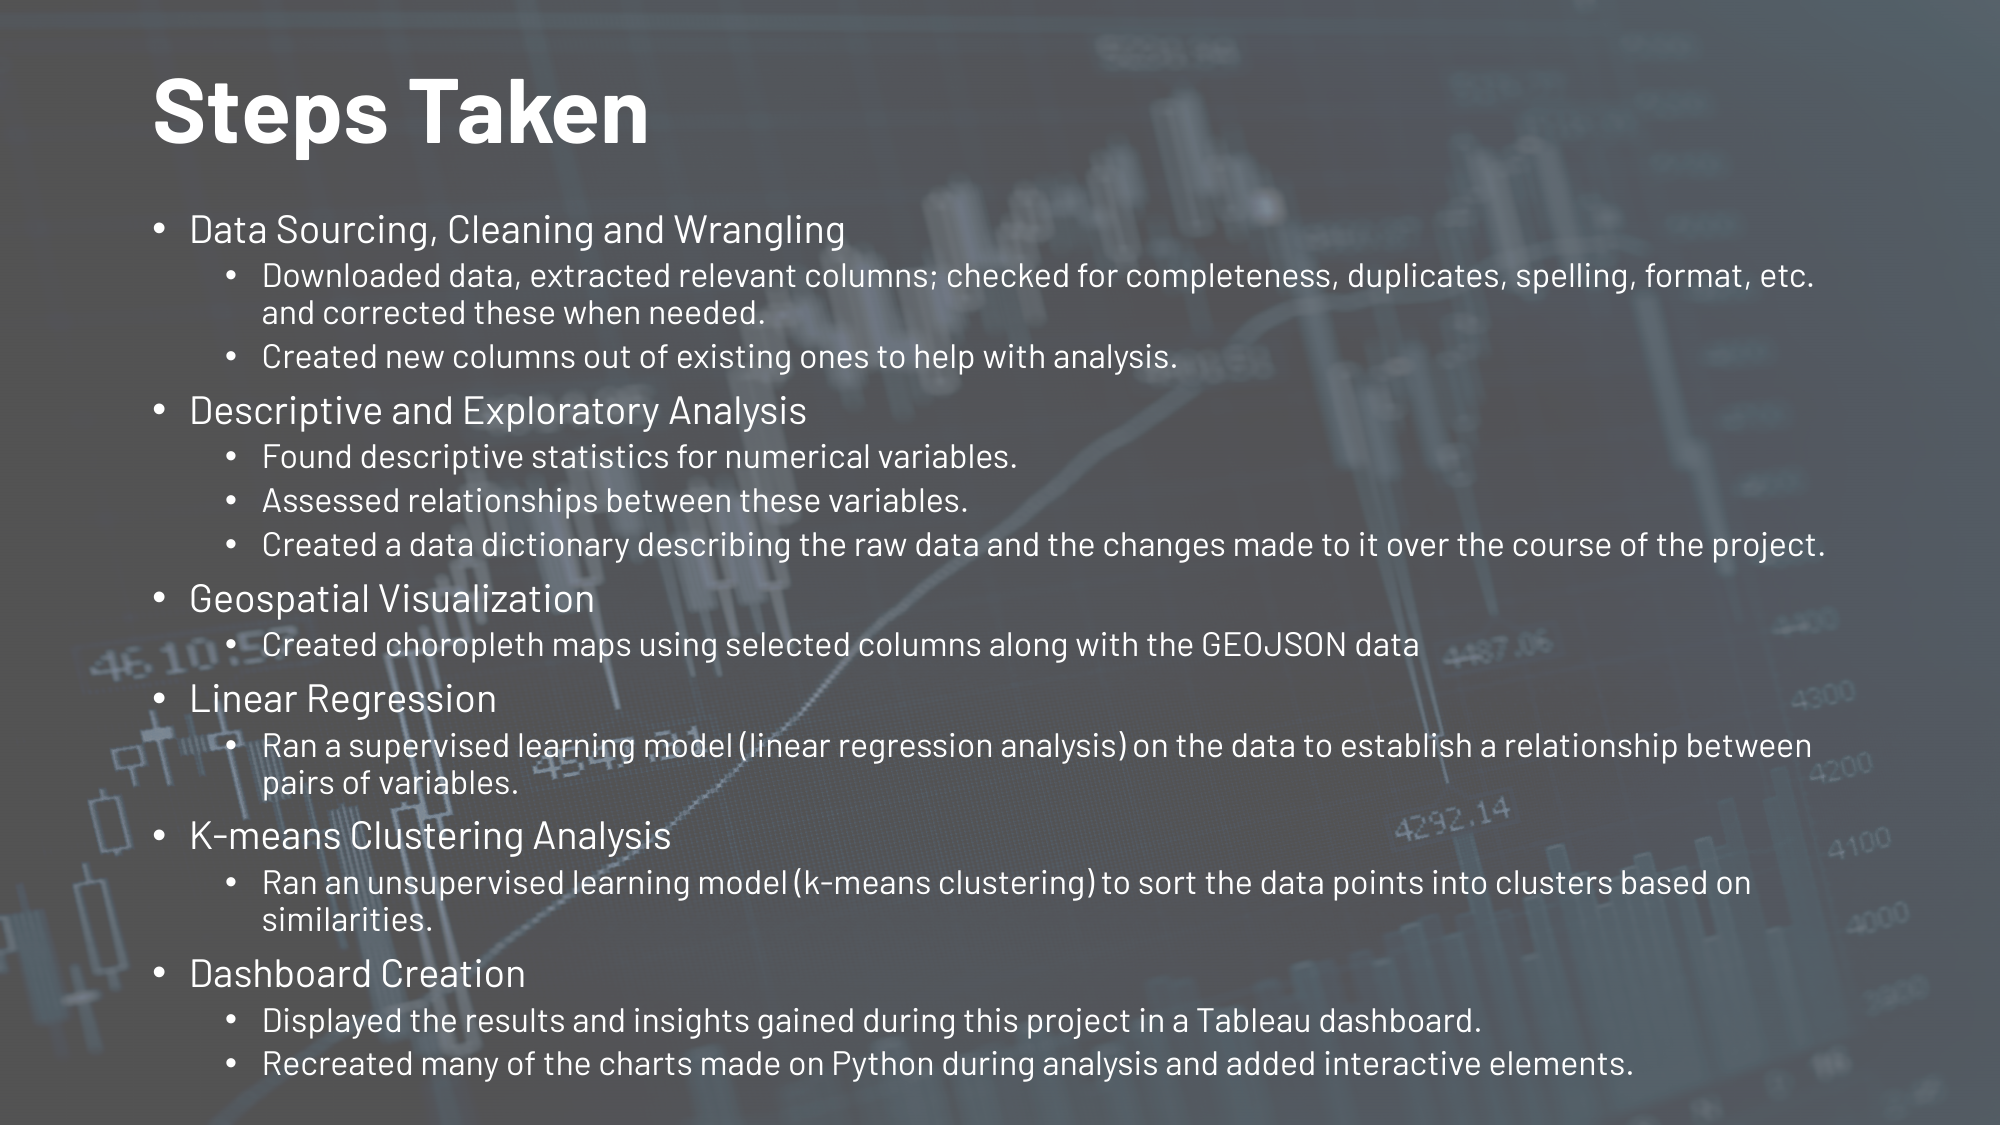

# Steps Taken
Data Sourcing, Cleaning and Wrangling
Downloaded data, extracted relevant columns; checked for completeness, duplicates, spelling, format, etc. and corrected these when needed.
Created new columns out of existing ones to help with analysis.
Descriptive and Exploratory Analysis
Found descriptive statistics for numerical variables.
Assessed relationships between these variables.
Created a data dictionary describing the raw data and the changes made to it over the course of the project.
Geospatial Visualization
Created choropleth maps using selected columns along with the GEOJSON data
Linear Regression
Ran a supervised learning model (linear regression analysis) on the data to establish a relationship between pairs of variables.
K-means Clustering Analysis
Ran an unsupervised learning model (k-means clustering) to sort the data points into clusters based on similarities.
Dashboard Creation
Displayed the results and insights gained during this project in a Tableau dashboard.
Recreated many of the charts made on Python during analysis and added interactive elements.